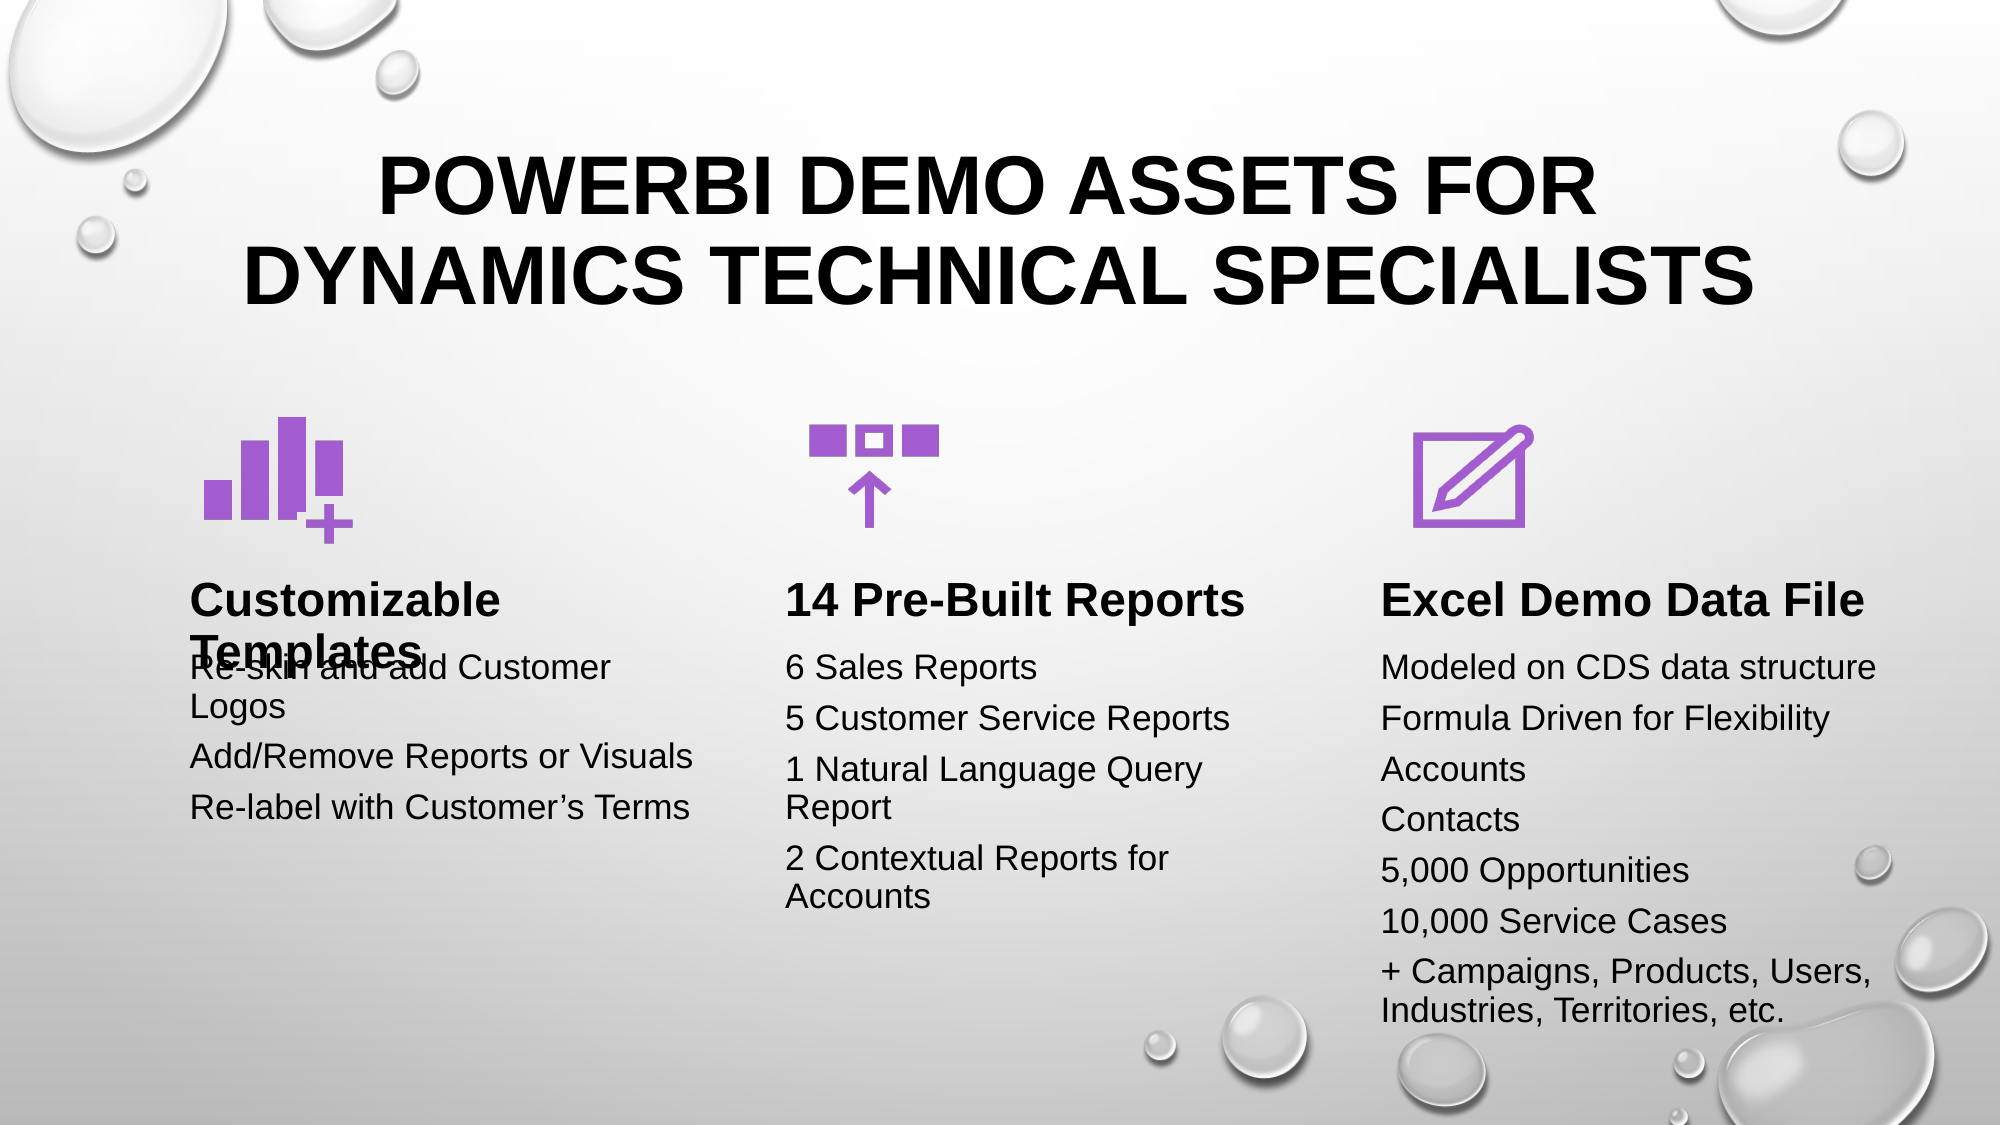

# PowerBI Demo Assets for Dynamics Technical Specialists
Customizable Templates
Re-skin and add Customer Logos
Add/Remove Reports or Visuals
Re-label with Customer’s Terms
14 Pre-Built Reports
6 Sales Reports
5 Customer Service Reports
1 Natural Language Query Report
2 Contextual Reports for Accounts
Excel Demo Data File
Modeled on CDS data structure
Formula Driven for Flexibility
Accounts
Contacts
5,000 Opportunities
10,000 Service Cases
+ Campaigns, Products, Users, Industries, Territories, etc.